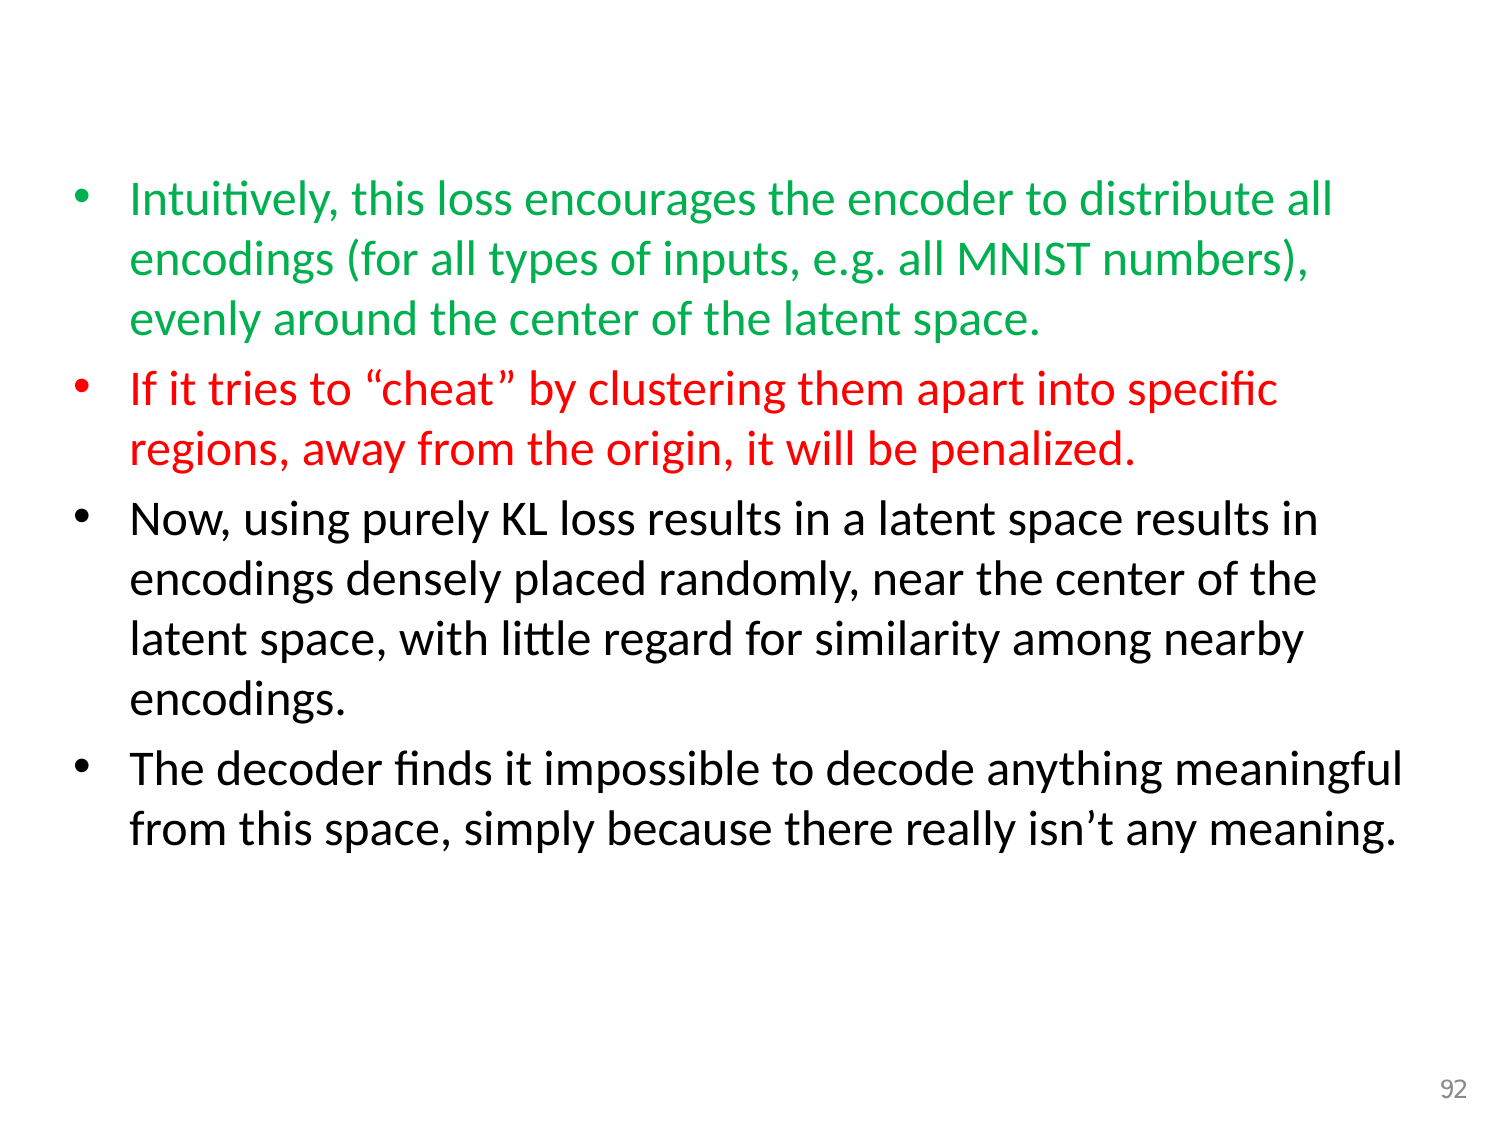

Intuitively, this loss encourages the encoder to distribute all encodings (for all types of inputs, e.g. all MNIST numbers), evenly around the center of the latent space.
If it tries to “cheat” by clustering them apart into specific regions, away from the origin, it will be penalized.
Now, using purely KL loss results in a latent space results in encodings densely placed randomly, near the center of the latent space, with little regard for similarity among nearby encodings.
The decoder finds it impossible to decode anything meaningful from this space, simply because there really isn’t any meaning.

92